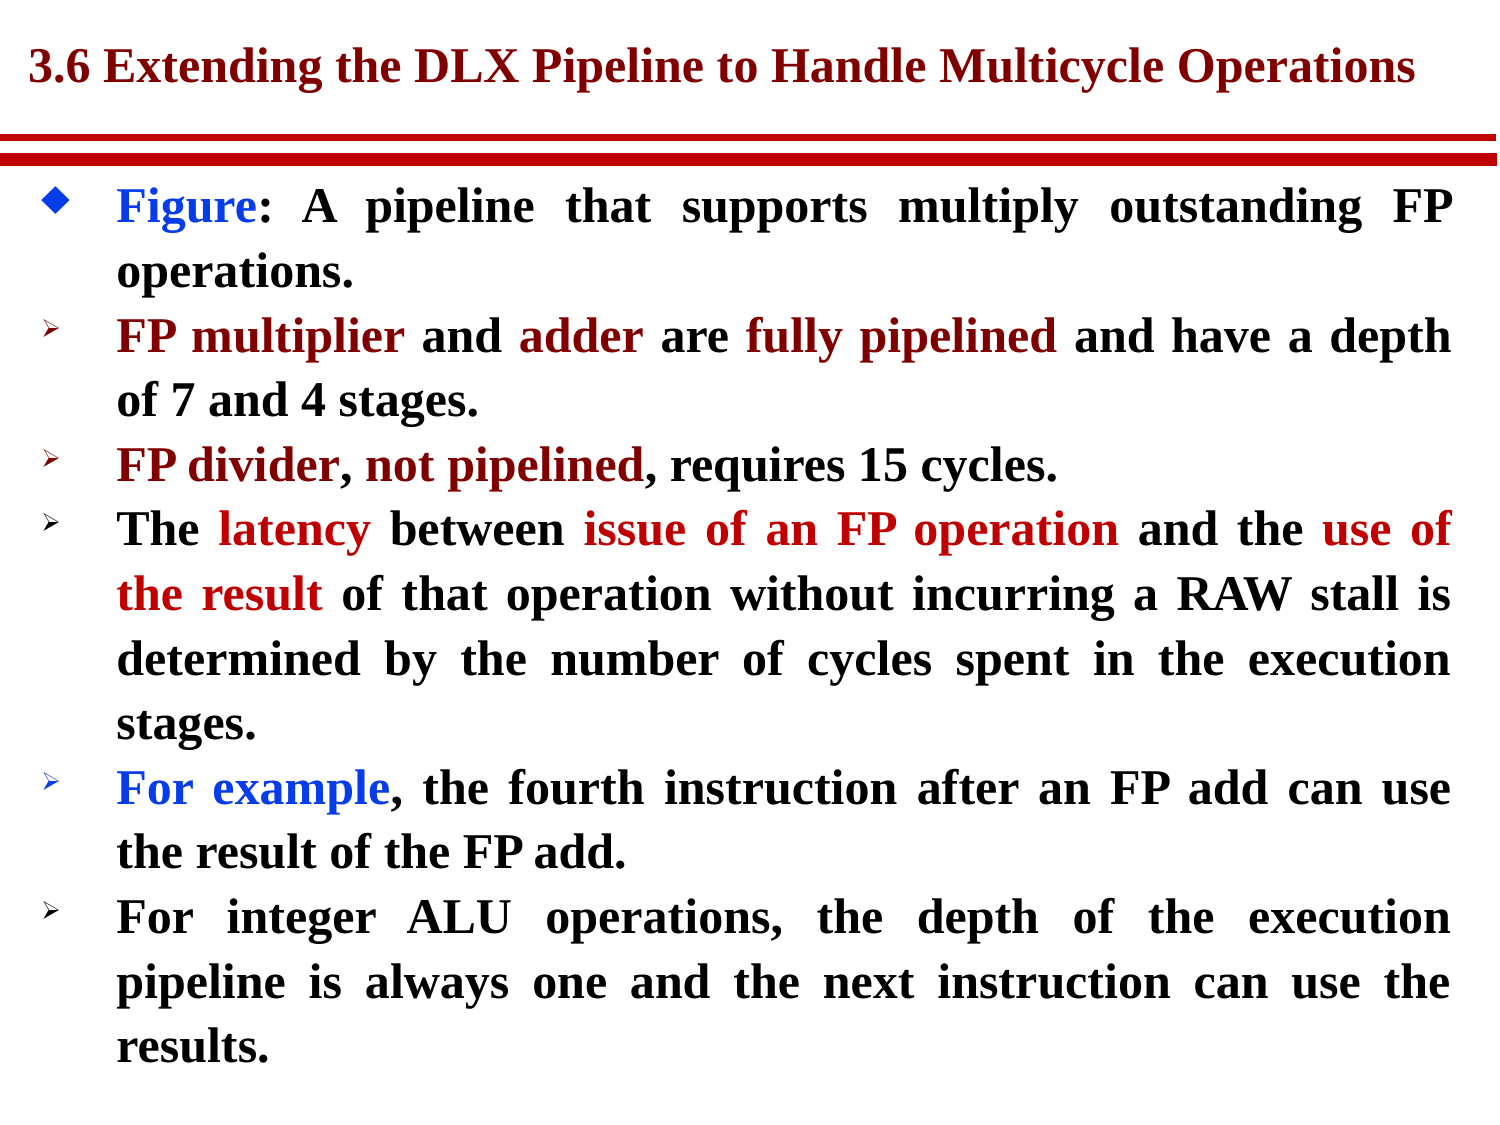

# 3.6 Extending the DLX Pipeline to Handle Multicycle Operations
Figure: A pipeline that supports multiply outstanding FP operations.
FP multiplier and adder are fully pipelined and have a depth of 7 and 4 stages.
FP divider, not pipelined, requires 15 cycles.
The latency between issue of an FP operation and the use of the result of that operation without incurring a RAW stall is determined by the number of cycles spent in the execution stages.
For example, the fourth instruction after an FP add can use the result of the FP add.
For integer ALU operations, the depth of the execution pipeline is always one and the next instruction can use the results.